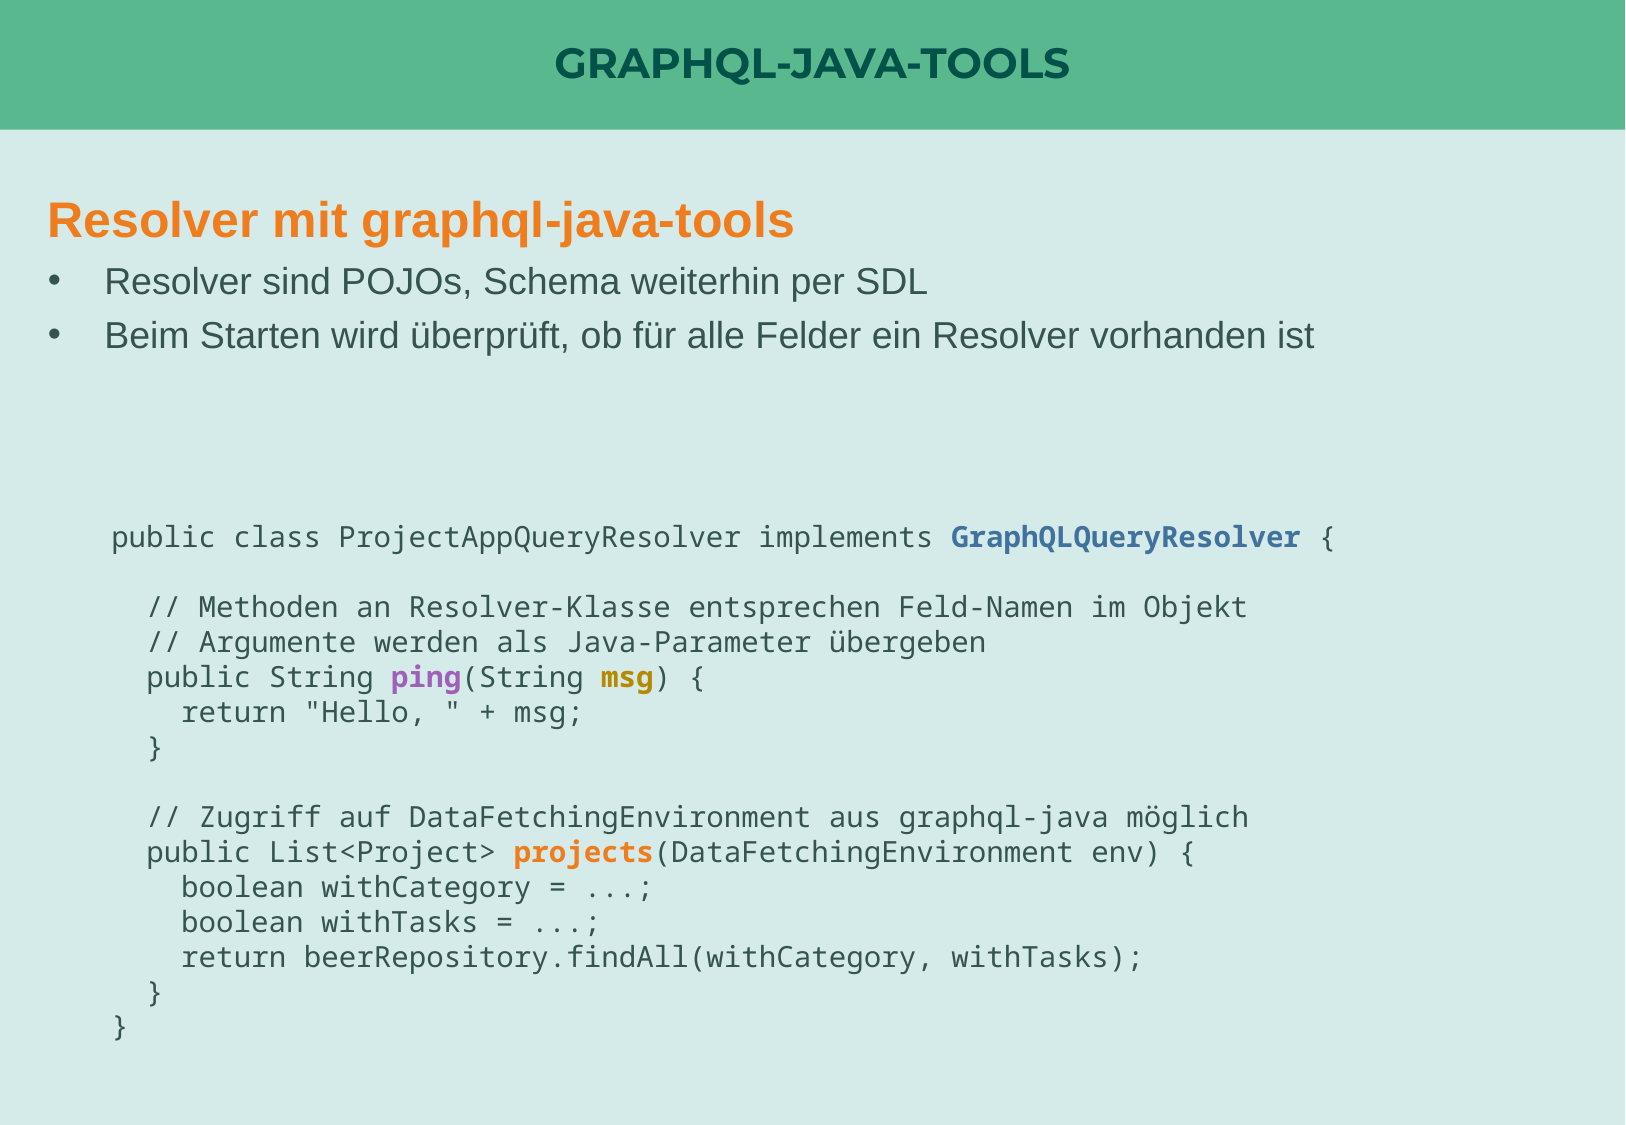

# graphql-java-tools
Resolver mit graphql-java-tools
Resolver sind POJOs, Schema weiterhin per SDL
Beim Starten wird überprüft, ob für alle Felder ein Resolver vorhanden ist

public class ProjectAppQueryResolver implements GraphQLQueryResolver {
  // Methoden an Resolver-Klasse entsprechen Feld-Namen im Objekt
  // Argumente werden als Java-Parameter übergeben
  public String ping(String msg) {
    return "Hello, " + msg;
  }

  // Zugriff auf DataFetchingEnvironment aus graphql-java möglich
  public List<Project> projects(DataFetchingEnvironment env) {
    boolean withCategory = ...;
    boolean withTasks = ...;
    return beerRepository.findAll(withCategory, withTasks);
  }
}